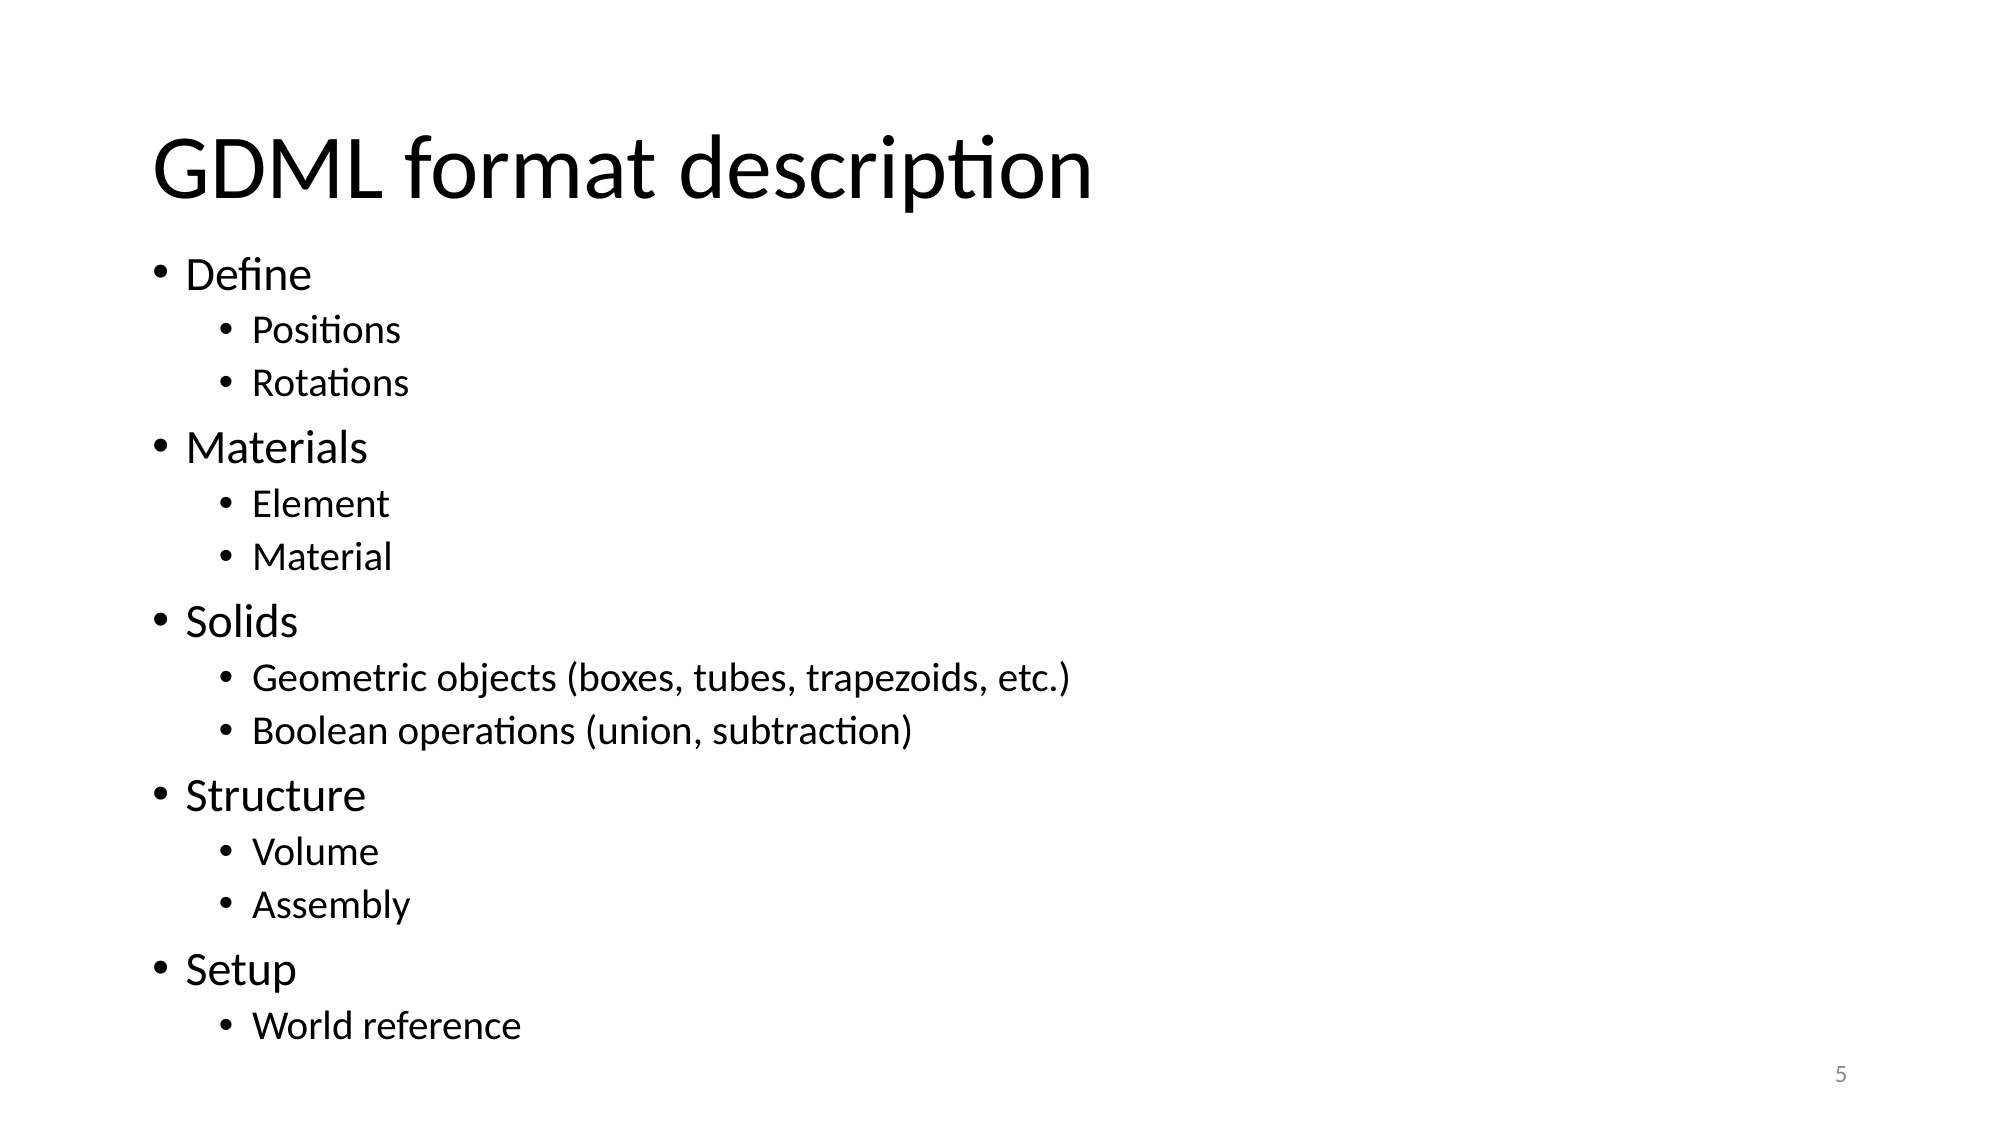

# GDML format description
Define
Positions
Rotations
Materials
Element
Material
Solids
Geometric objects (boxes, tubes, trapezoids, etc.)
Boolean operations (union, subtraction)
Structure
Volume
Assembly
Setup
World reference
5